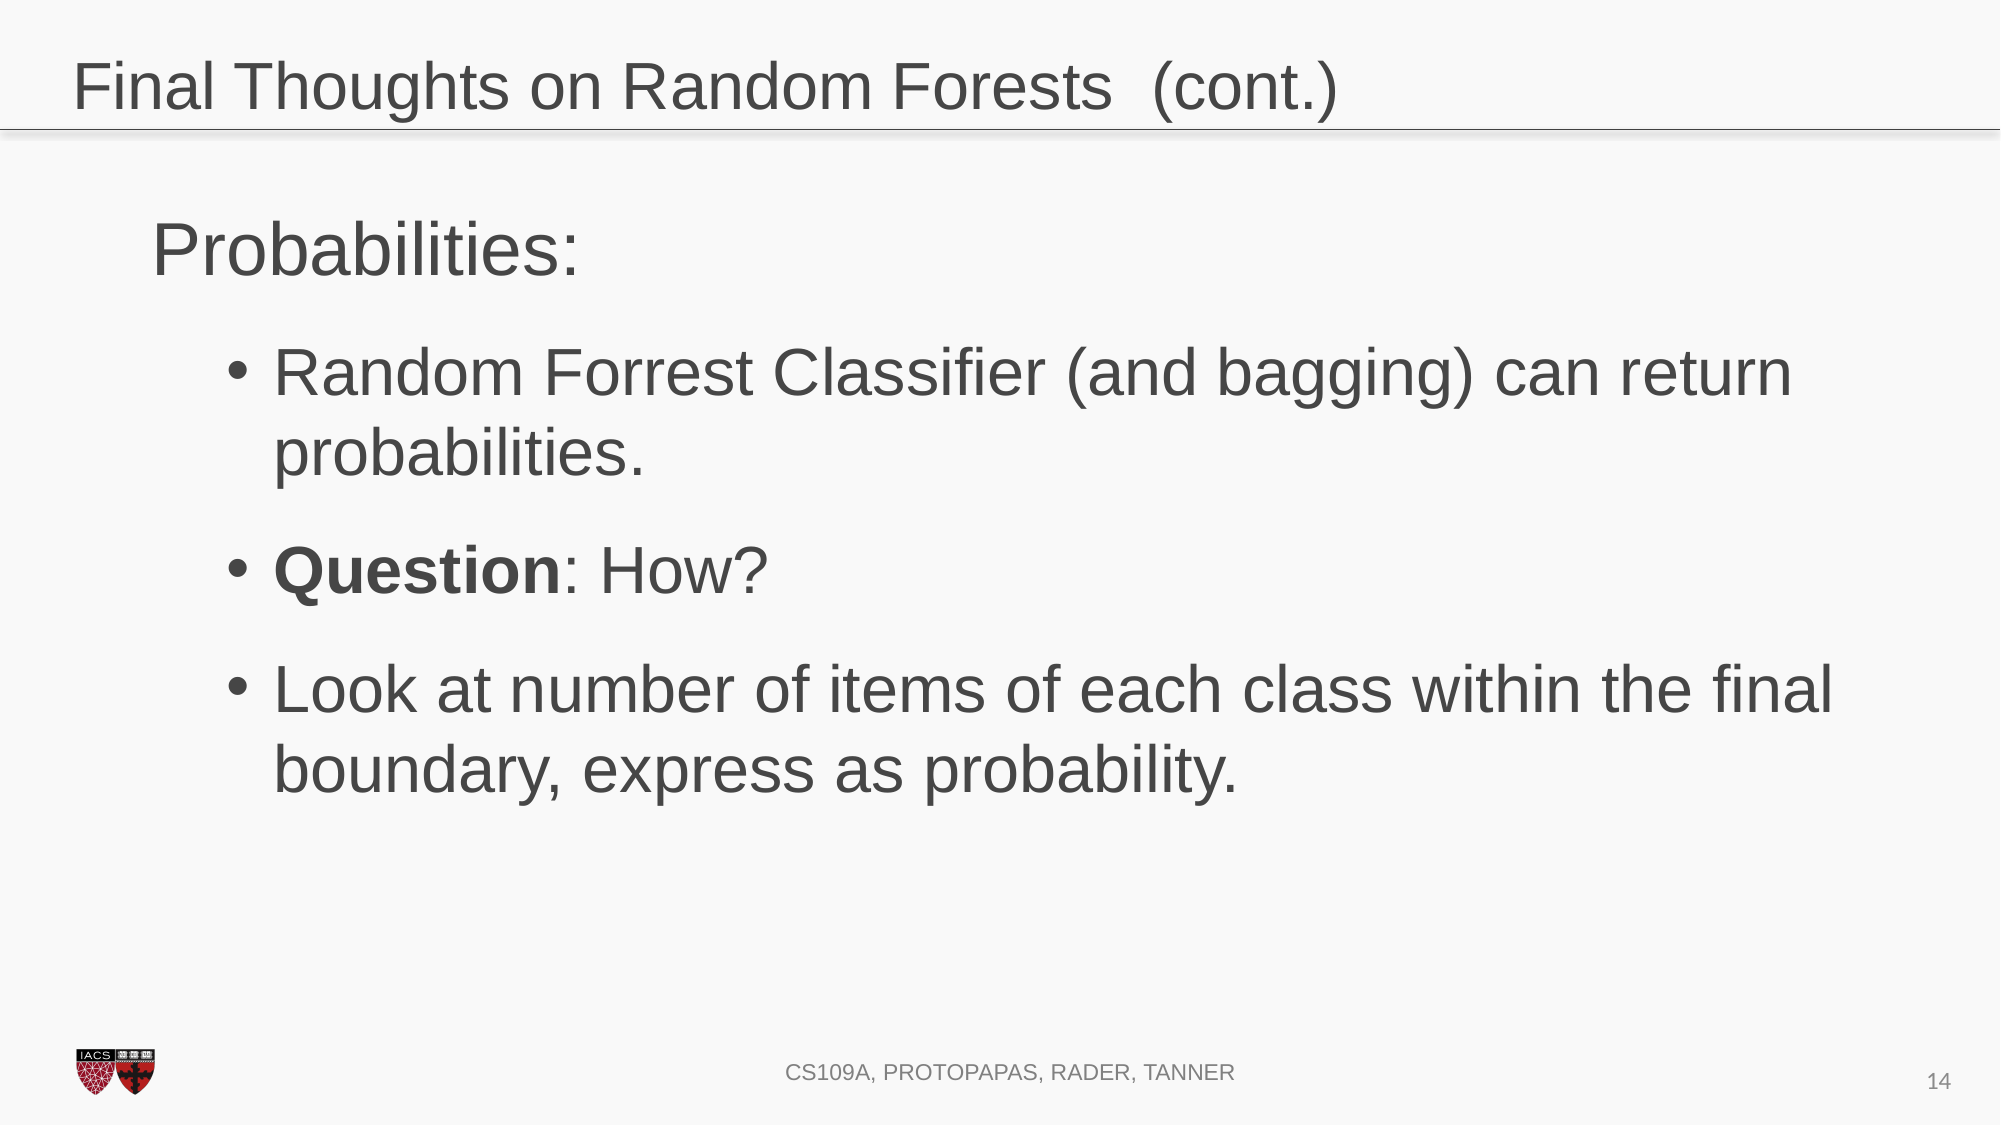

# Final Thoughts on Random Forests  (cont.)
Probabilities:
Random Forrest Classifier (and bagging) can return probabilities.
Question: How?
Look at number of items of each class within the final boundary, express as probability.

14